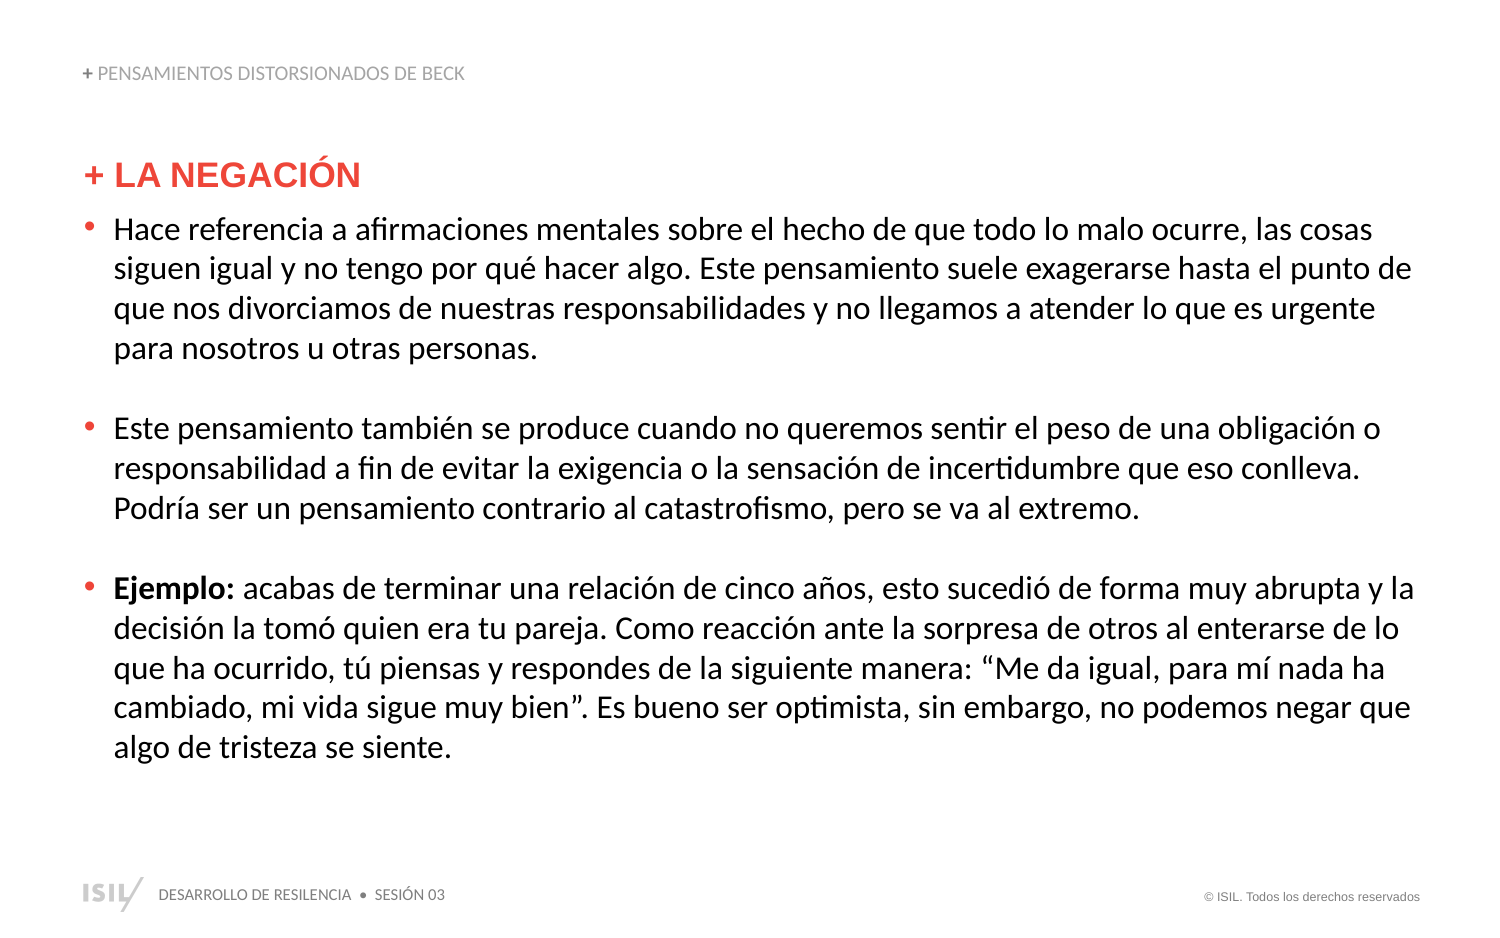

+ PENSAMIENTOS DISTORSIONADOS DE BECK
+ LA NEGACIÓN
Hace referencia a afirmaciones mentales sobre el hecho de que todo lo malo ocurre, las cosas siguen igual y no tengo por qué hacer algo. Este pensamiento suele exagerarse hasta el punto de que nos divorciamos de nuestras responsabilidades y no llegamos a atender lo que es urgente para nosotros u otras personas.

Este pensamiento también se produce cuando no queremos sentir el peso de una obligación o responsabilidad a fin de evitar la exigencia o la sensación de incertidumbre que eso conlleva. Podría ser un pensamiento contrario al catastrofismo, pero se va al extremo.

Ejemplo: acabas de terminar una relación de cinco años, esto sucedió de forma muy abrupta y la decisión la tomó quien era tu pareja. Como reacción ante la sorpresa de otros al enterarse de lo que ha ocurrido, tú piensas y respondes de la siguiente manera: “Me da igual, para mí nada ha cambiado, mi vida sigue muy bien”. Es bueno ser optimista, sin embargo, no podemos negar que algo de tristeza se siente.